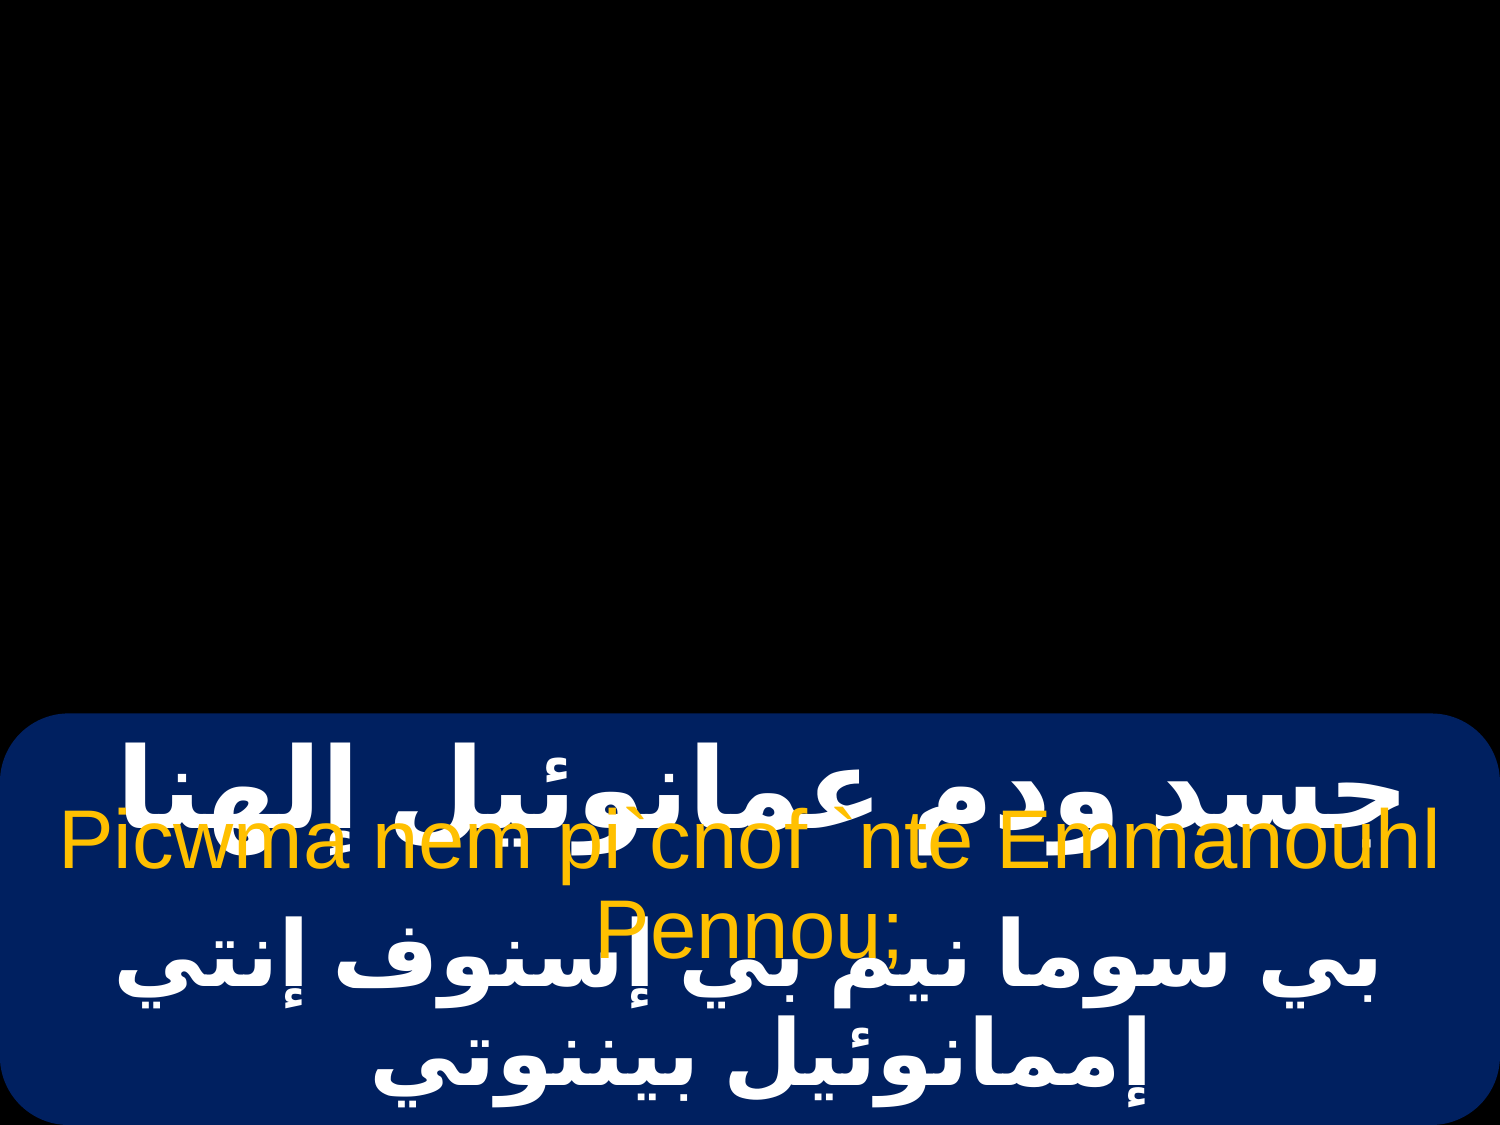

# جسد ودم عمانوئيل إلهنا
Picwma nem pi`cnof `nte Emmanouhl Pennou;
بي سوما نيم بي إسنوف إنتي إممانوئيل بيننوتي